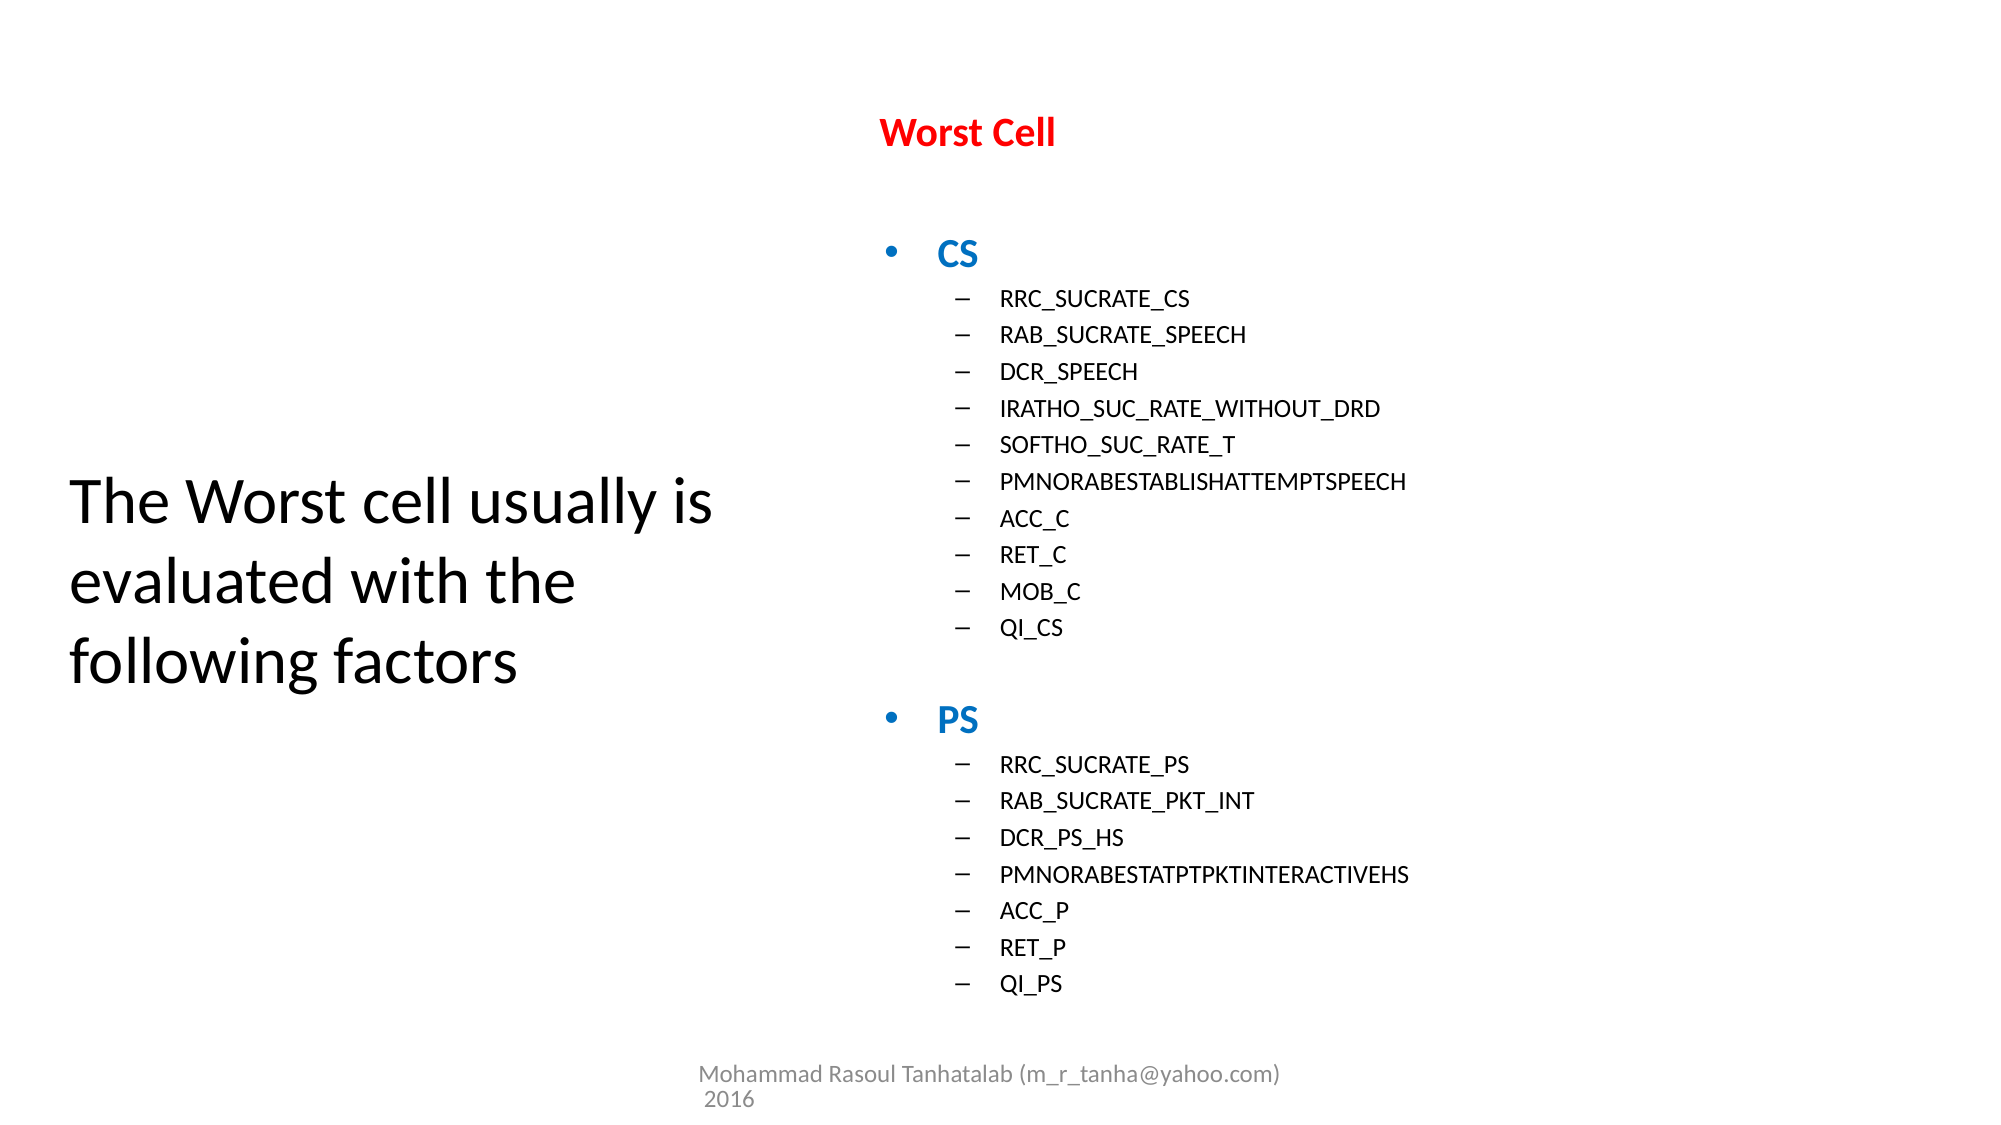

# Worst Cell
CS
RRC_SUCRATE_CS
RAB_SUCRATE_SPEECH
DCR_SPEECH
IRATHO_SUC_RATE_WITHOUT_DRD
SOFTHO_SUC_RATE_T
PMNORABESTABLISHATTEMPTSPEECH
ACC_C
RET_C
MOB_C
QI_CS

PS
RRC_SUCRATE_PS
RAB_SUCRATE_PKT_INT
DCR_PS_HS
PMNORABESTATPTPKTINTERACTIVEHS
ACC_P
RET_P
QI_PS
The Worst cell usually is evaluated with the following factors
Mohammad Rasoul Tanhatalab (m_r_tanha@yahoo.com)    2016